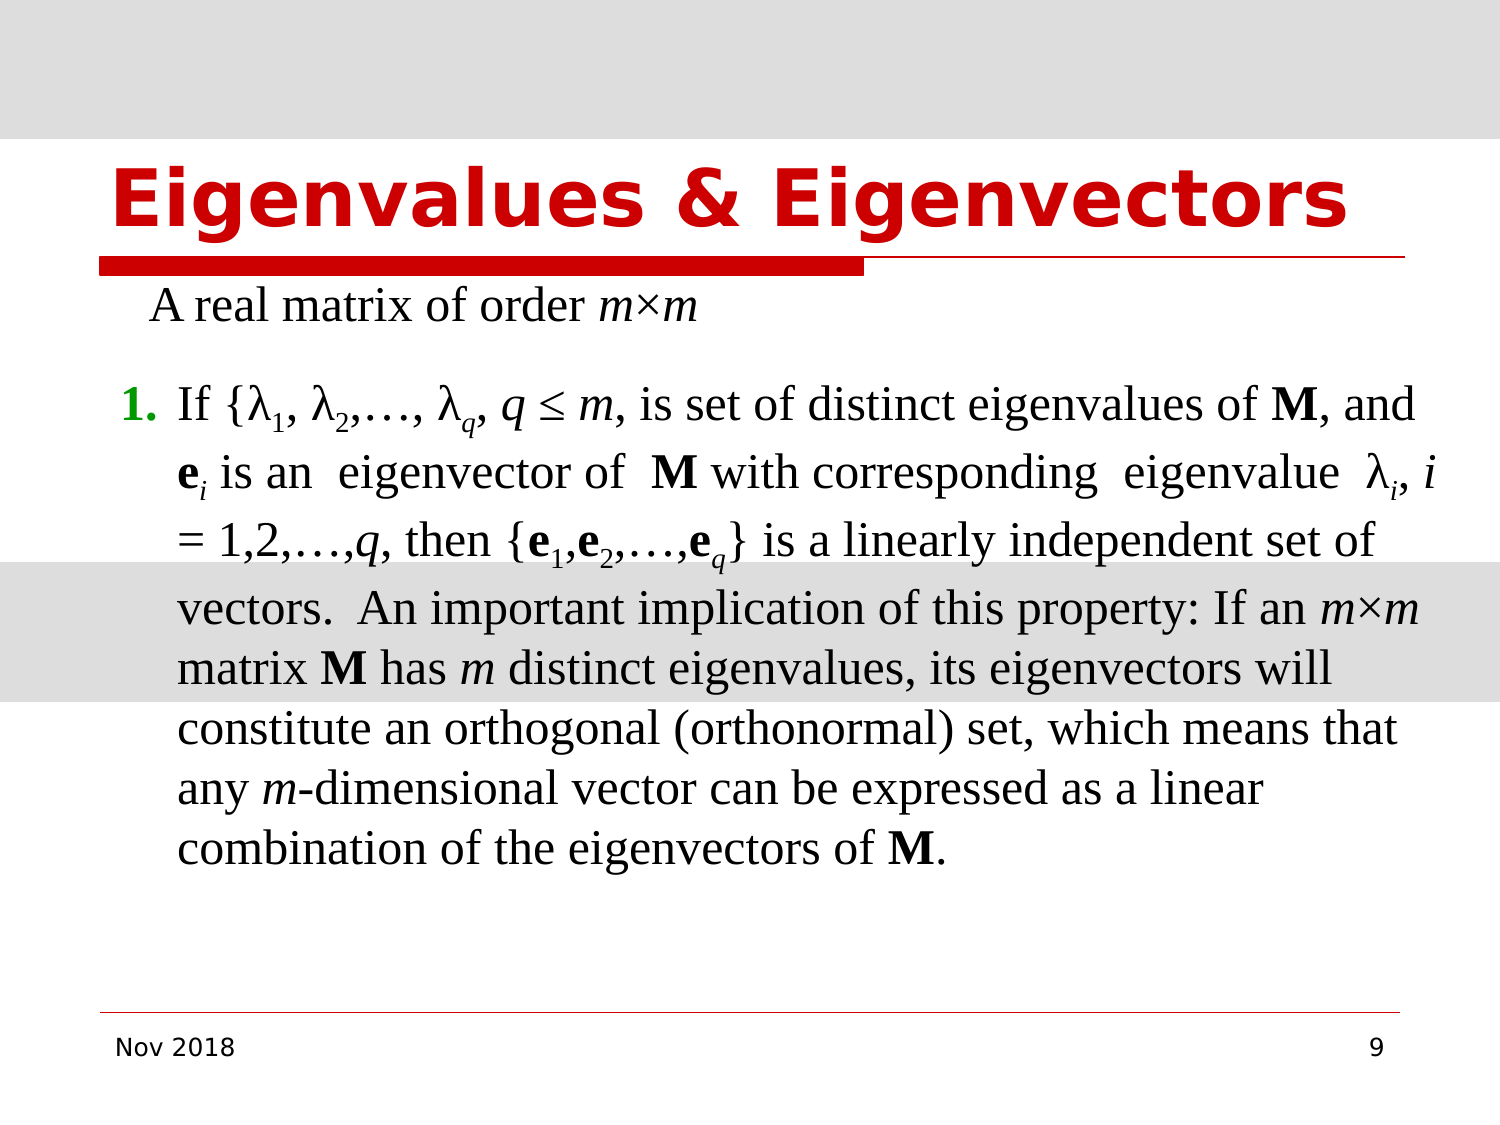

# Eigenvalues & Eigenvectors
A real matrix of order m×m
1. 	If {λ1, λ2,…, λq, q ≤ m, is set of distinct eigenvalues of M, and ei is an  eigenvector of  M with corresponding  eigenvalue  λi, i = 1,2,…,q, then {e1,e2,…,eq} is a linearly independent set of vectors.  An important implication of this property: If an m×m matrix M has m distinct eigenvalues, its eigenvectors will constitute an orthogonal (orthonormal) set, which means that any m-dimensional vector can be expressed as a linear combination of the eigenvectors of M.
Nov 2018
9